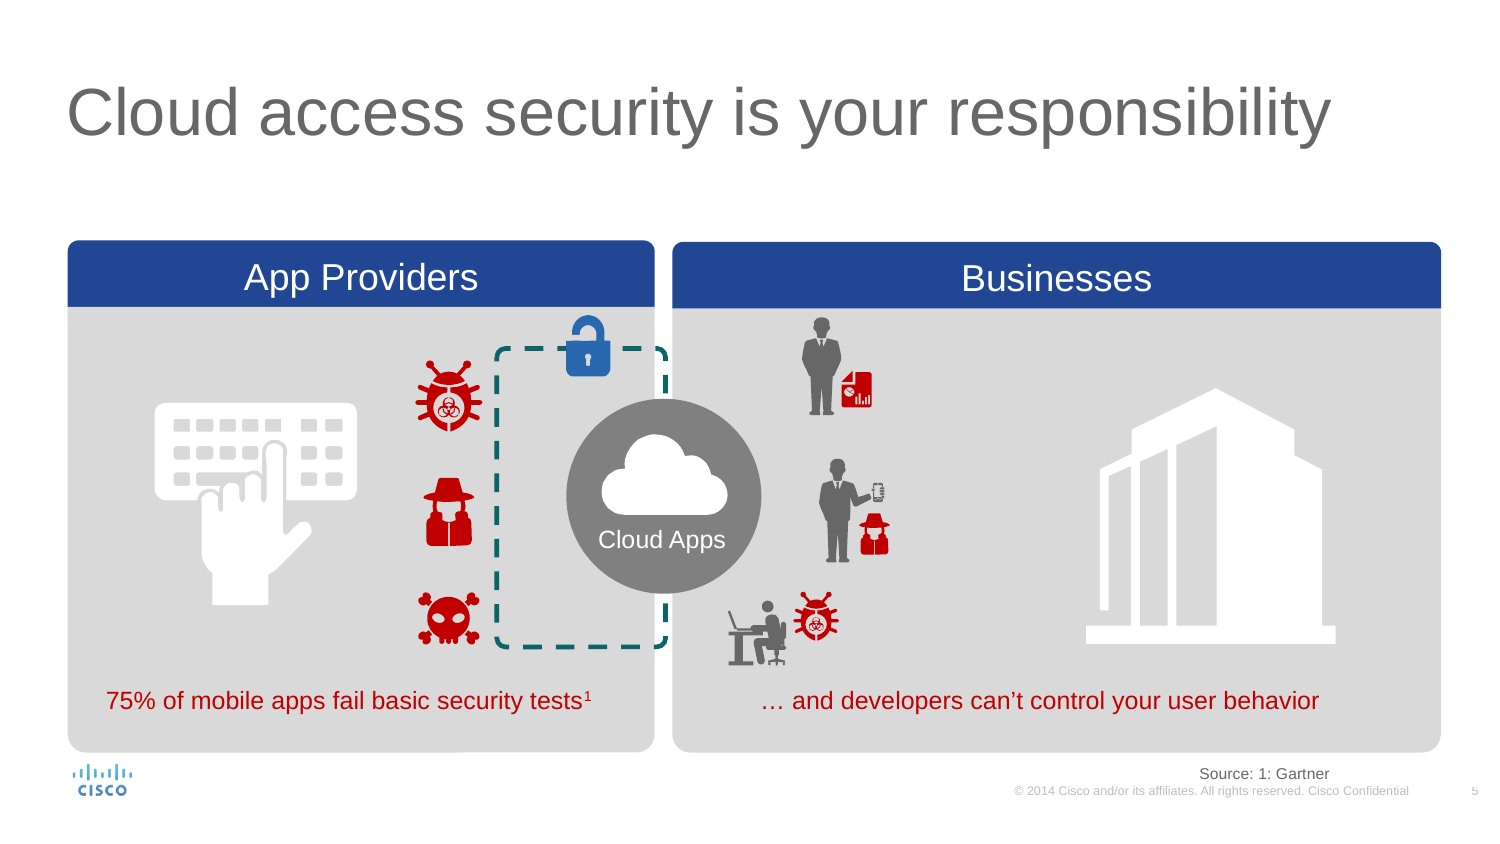

# Cloud access security is your responsibility
App Providers
Businesses

Cloud Apps

… and developers can’t control your user behavior
75% of mobile apps fail basic security tests1
Source: 1: Gartner